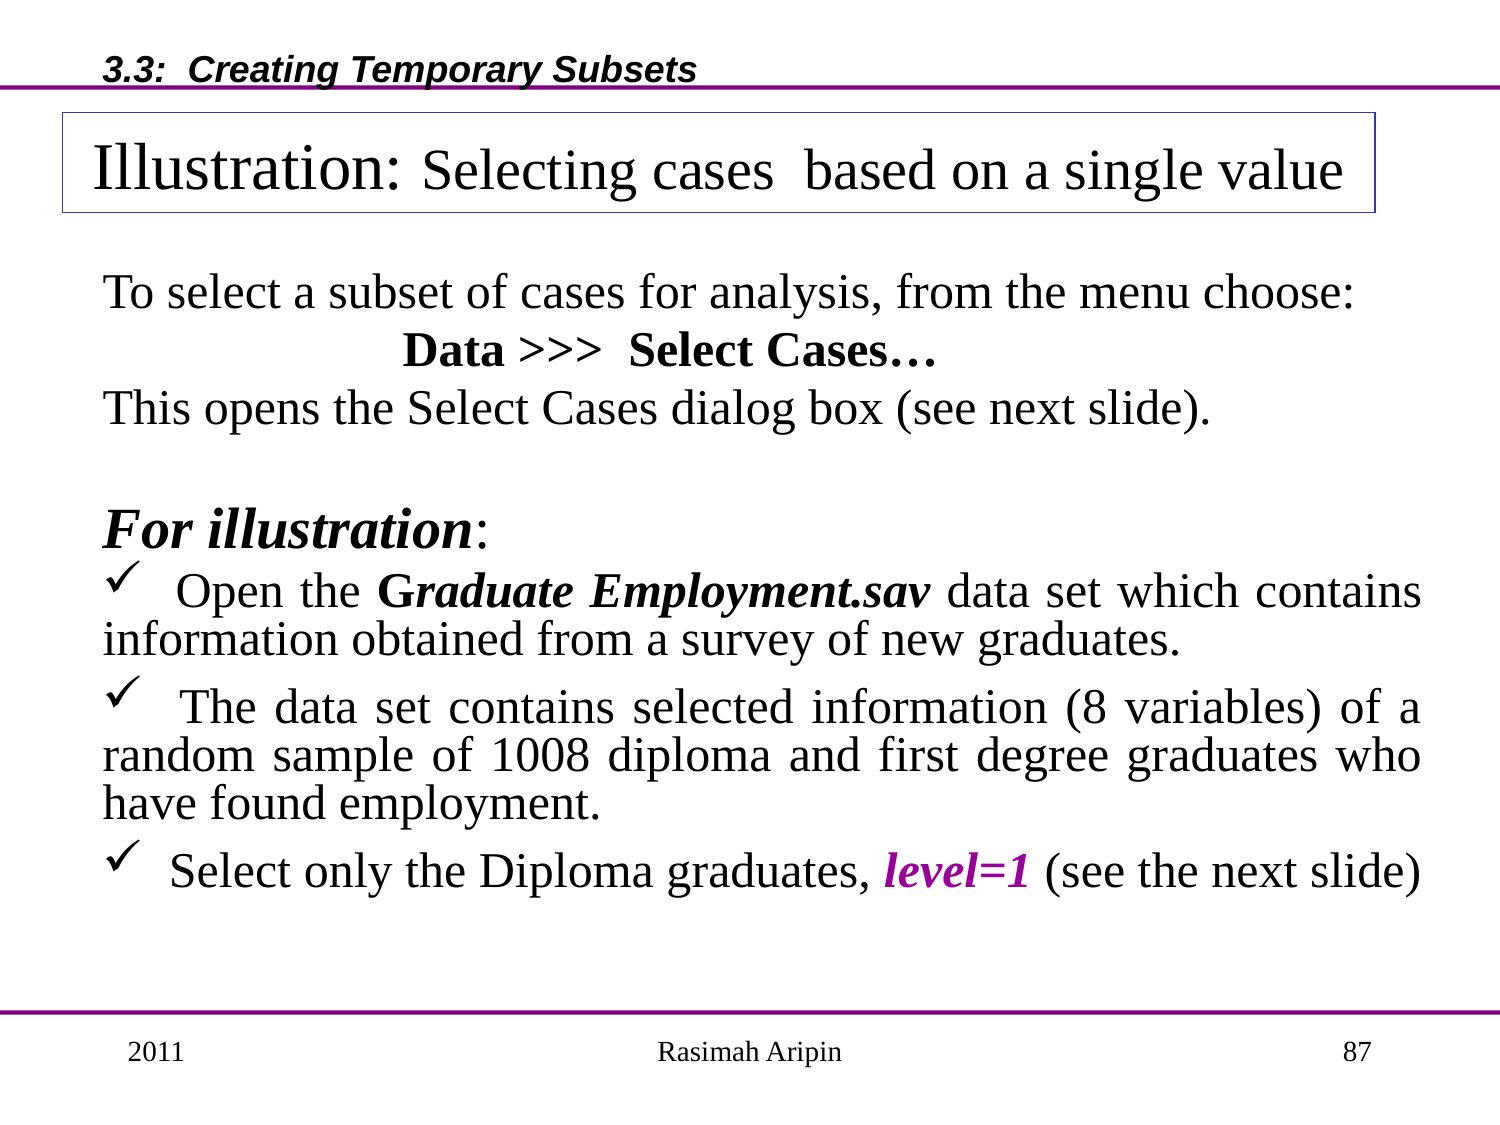

3.3:  Creating Temporary Subsets
# Illustration: Selecting cases  based on a single value
To select a subset of cases for analysis, from the menu choose:
 		Data >>>  Select Cases…
This opens the Select Cases dialog box (see next slide).

For illustration:
  Open the Graduate Employment.sav data set which contains information obtained from a survey of new graduates.
  The data set contains selected information (8 variables) of a random sample of 1008 diploma and first degree graduates who have found employment.
  Select only the Diploma graduates, level=1 (see the next slide)
2011
Rasimah Aripin
87